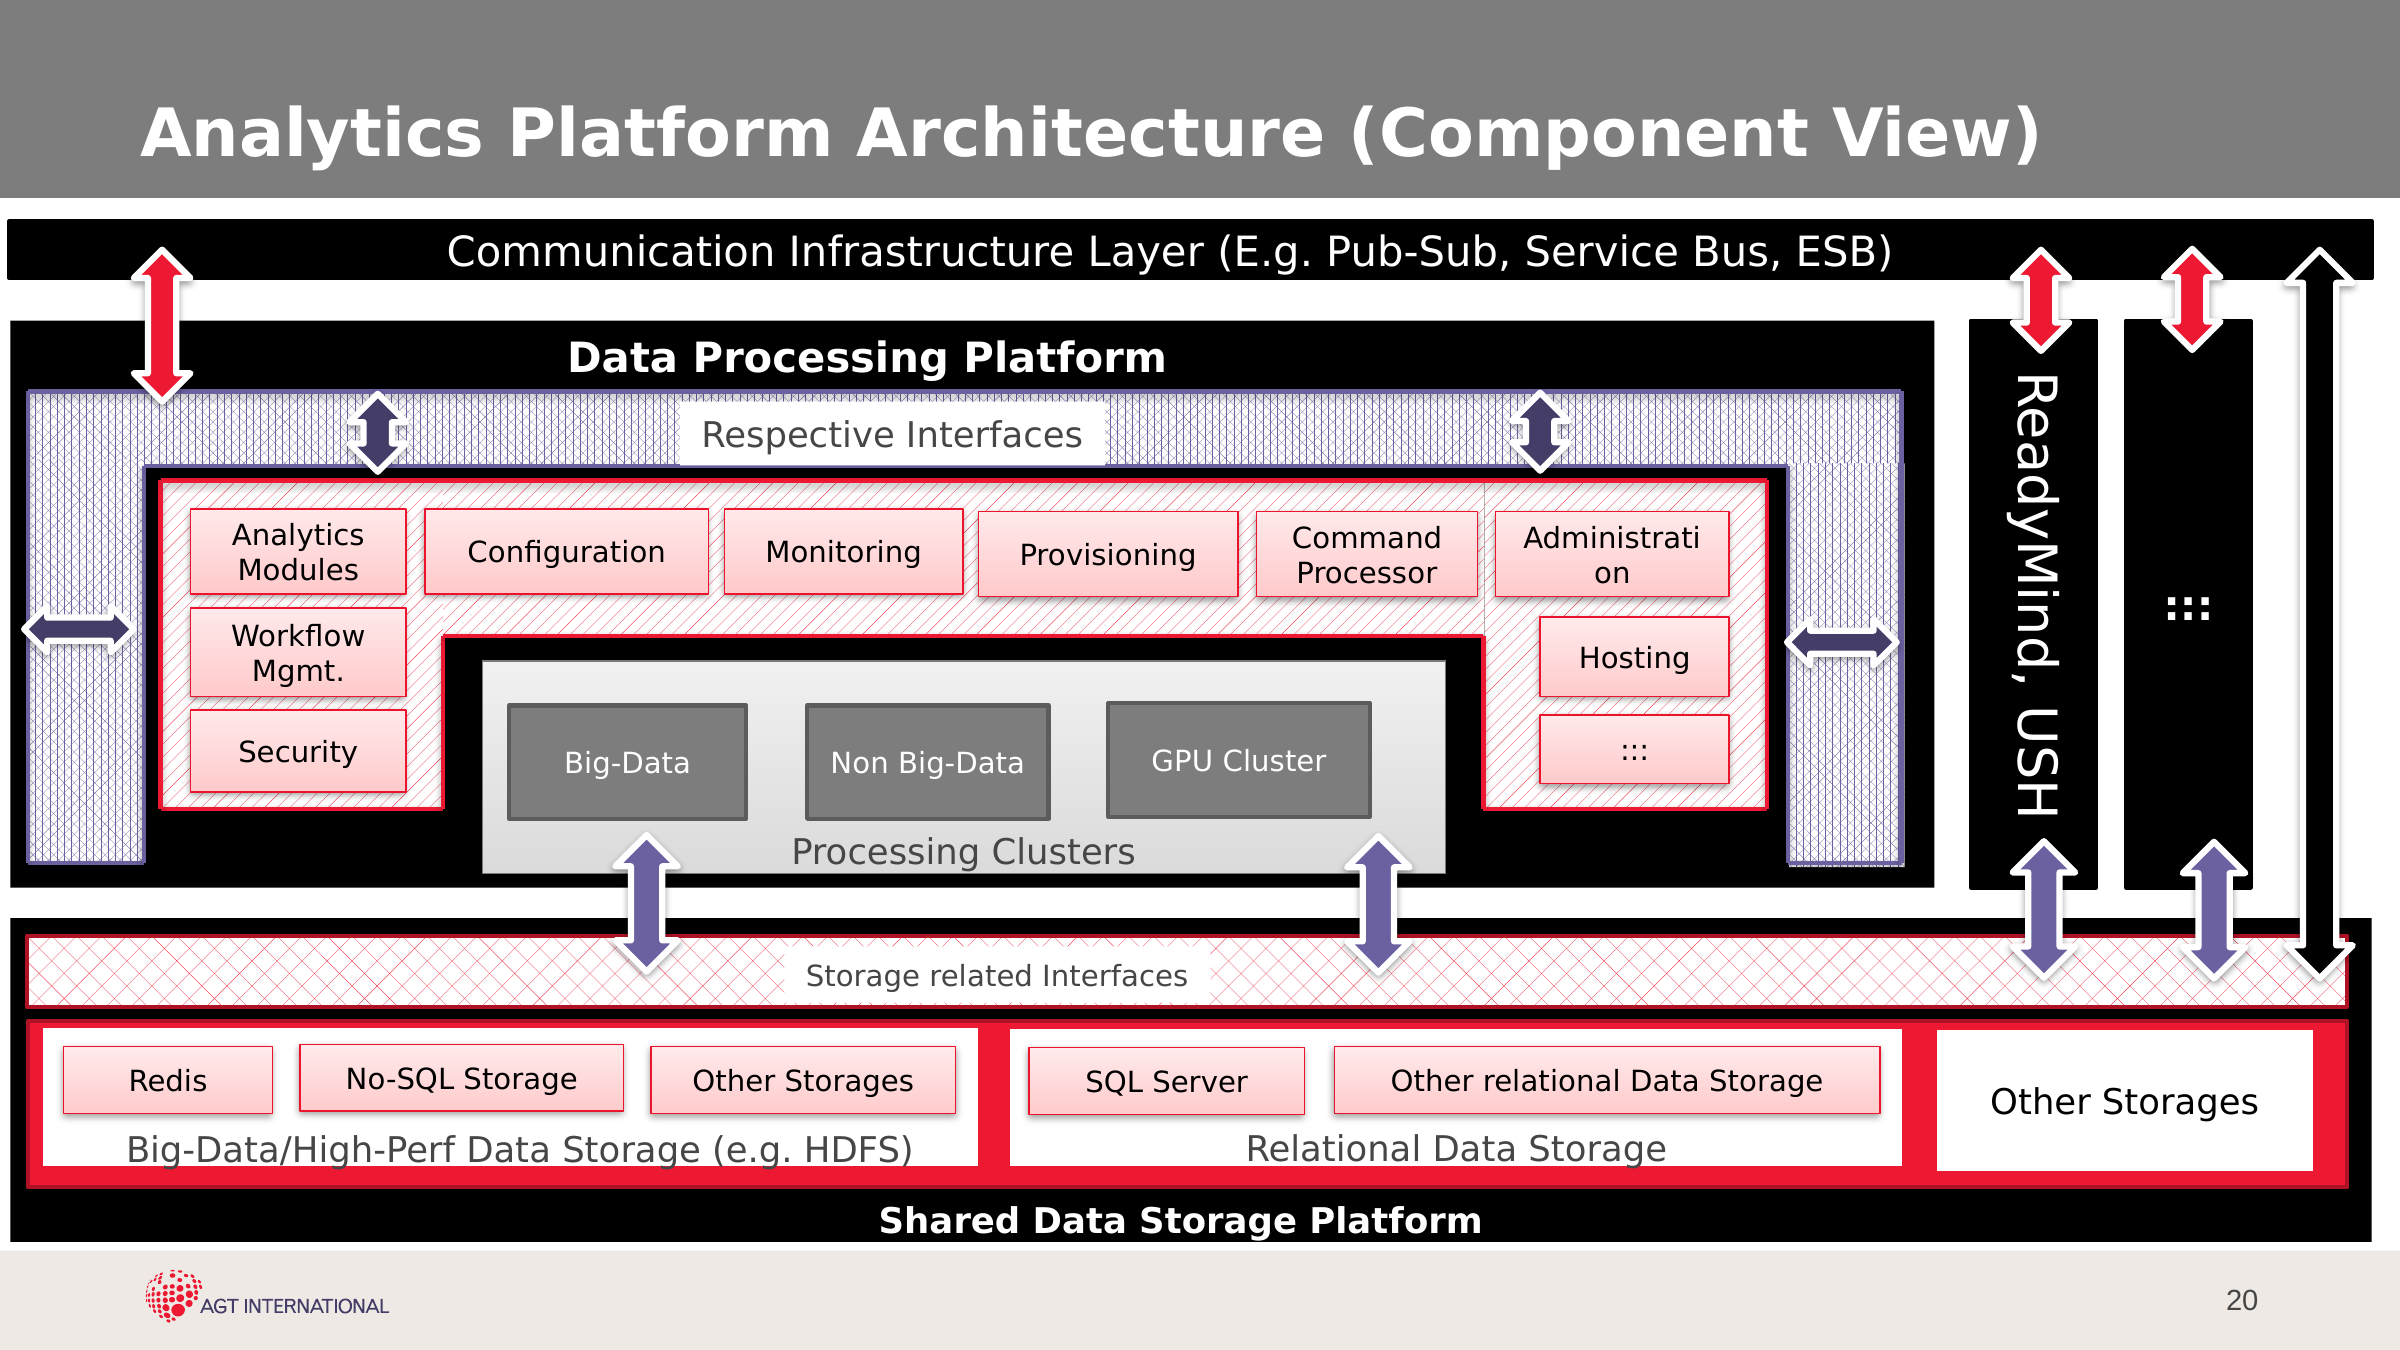

# Analytics Platform Architecture (Component View)
Communication Infrastructure Layer (E.g. Pub-Sub, Service Bus, ESB)

:::
BBig
Data Processing Platform

Respective Interfaces

Analytics Modules
Configuration
Monitoring
Provisioning
Command Processor
Administration
ReadyMind, USH

Workflow Mgmt.
Hosting

GPU Cluster
Big-Data
Non Big-Data
Security
:::
Processing Clusters

Storage related Interfaces

Other Storages
No-SQL Storage
Other relational Data Storage
Redis
Other Storages
SQL Server
Relational Data Storage
Big-Data/High-Perf Data Storage (e.g. HDFS)
Shared Data Storage Platform